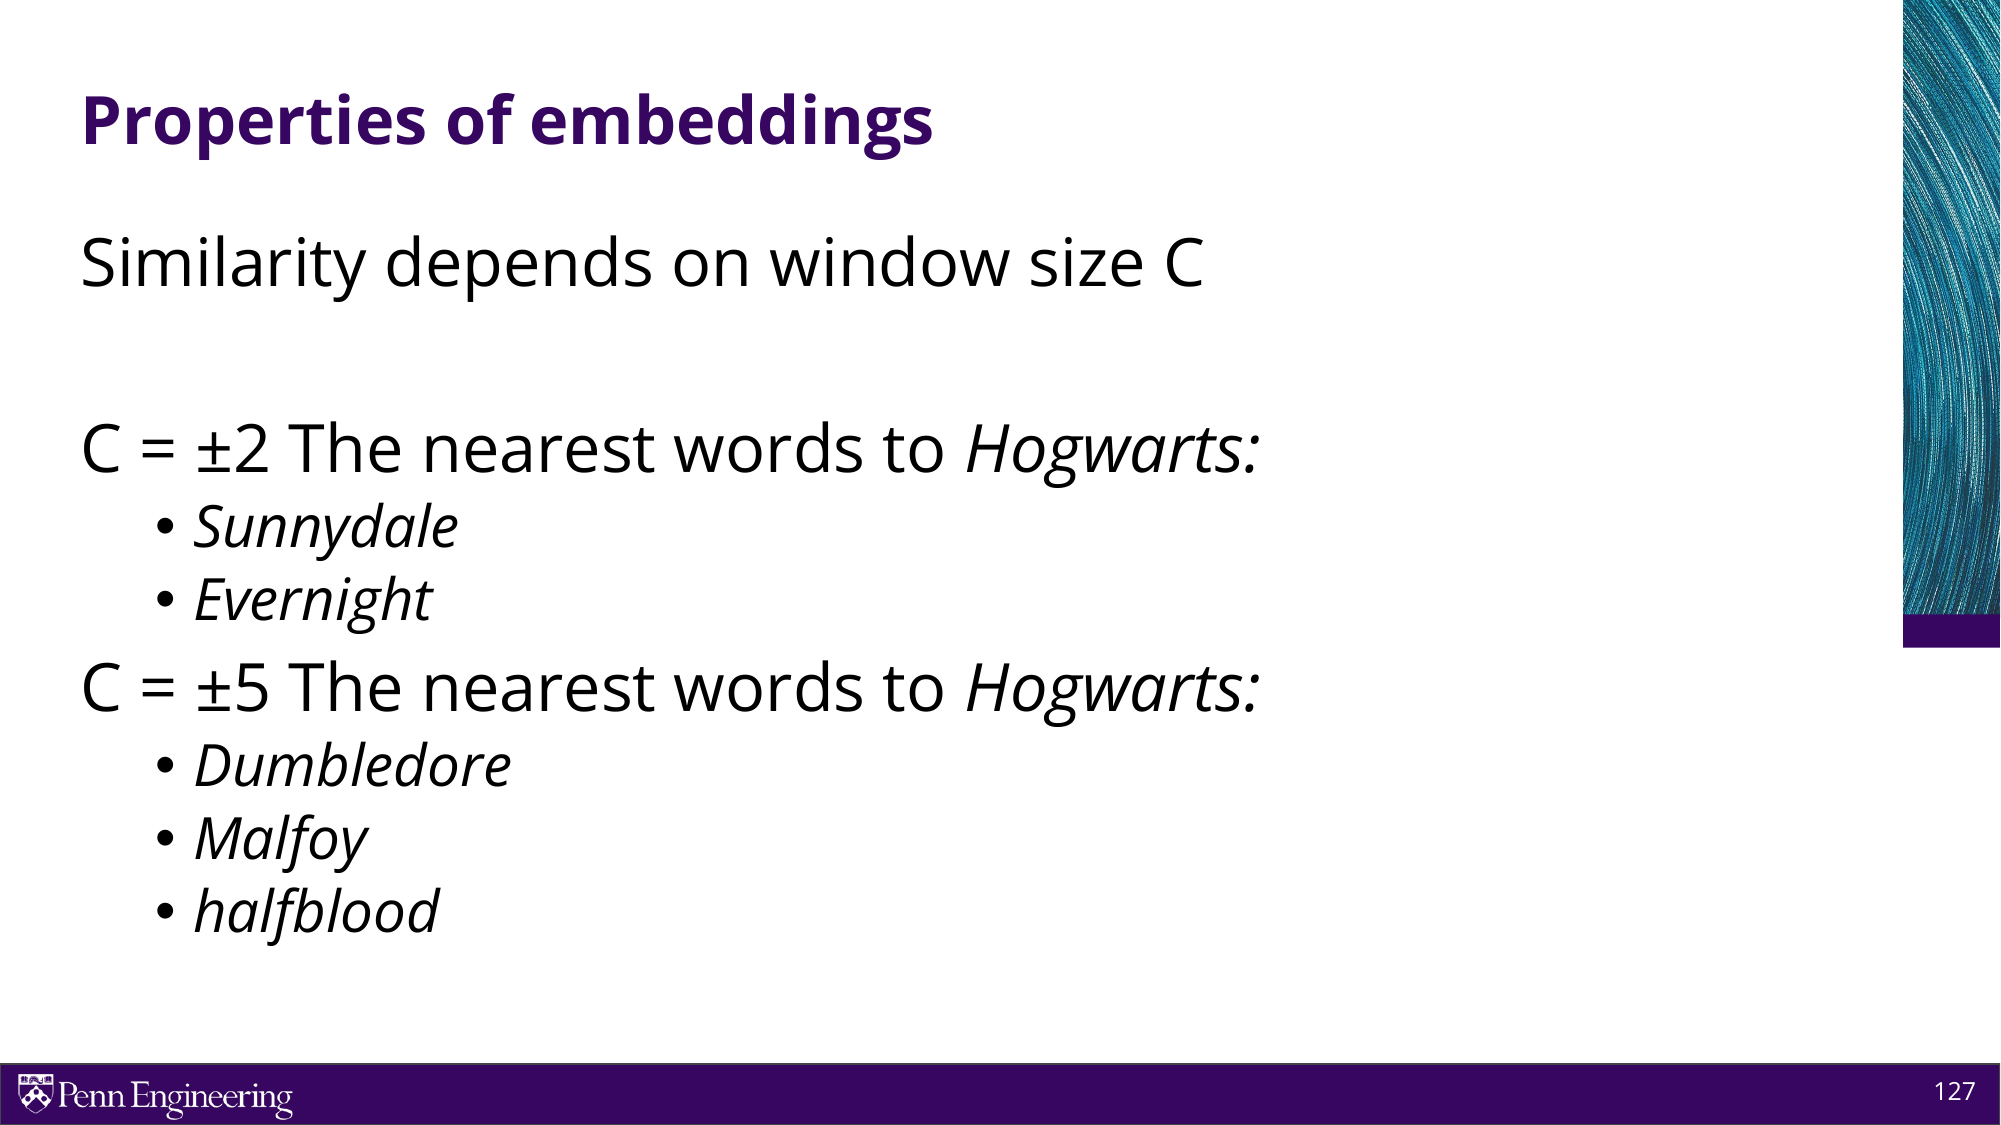

# Properties of embeddings
Similarity depends on window size C

C = ±2 The nearest words to Hogwarts:
Sunnydale
Evernight
C = ±5 The nearest words to Hogwarts:
Dumbledore
Malfoy
halfblood

127